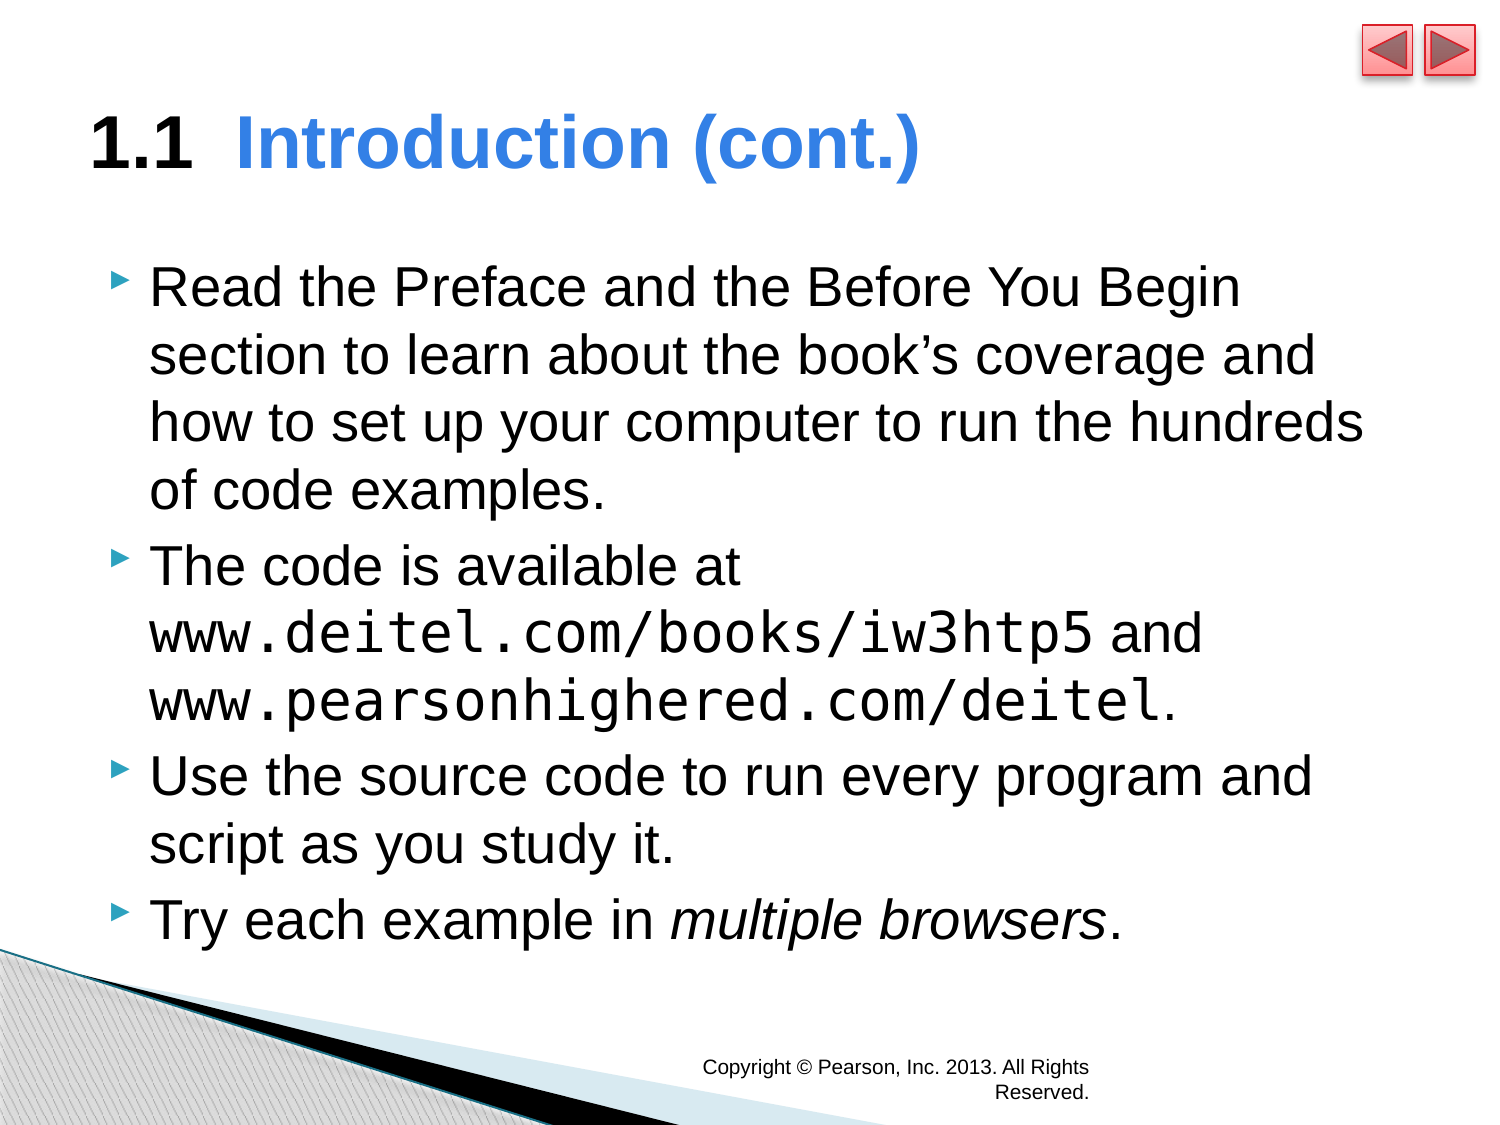

# 1.1  Introduction (cont.)
Read the Preface and the Before You Begin section to learn about the book’s coverage and how to set up your computer to run the hundreds of code examples.
The code is available at www.deitel.com/books/iw3htp5 and www.pearsonhighered.com/deitel.
Use the source code to run every program and script as you study it.
Try each example in multiple browsers.
Copyright © Pearson, Inc. 2013. All Rights Reserved.